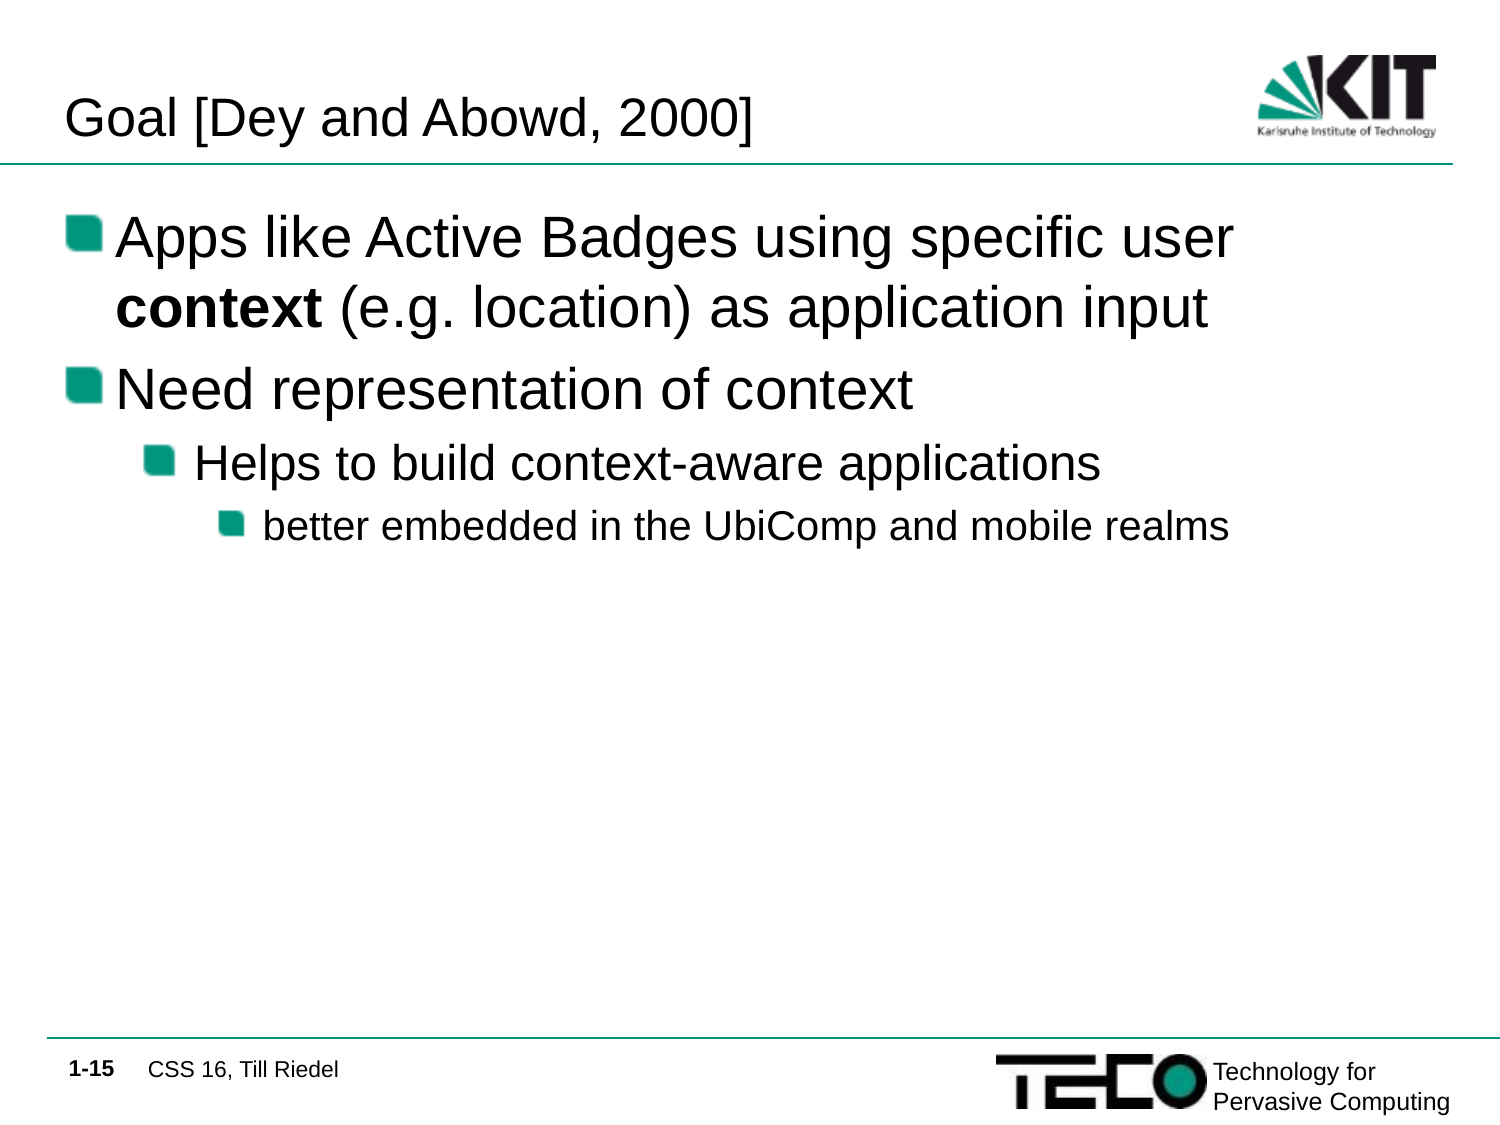

# Goal [Dey and Abowd, 2000]
Apps like Active Badges using specific user context (e.g. location) as application input
Need representation of context
Helps to build context-aware applications
better embedded in the UbiComp and mobile realms